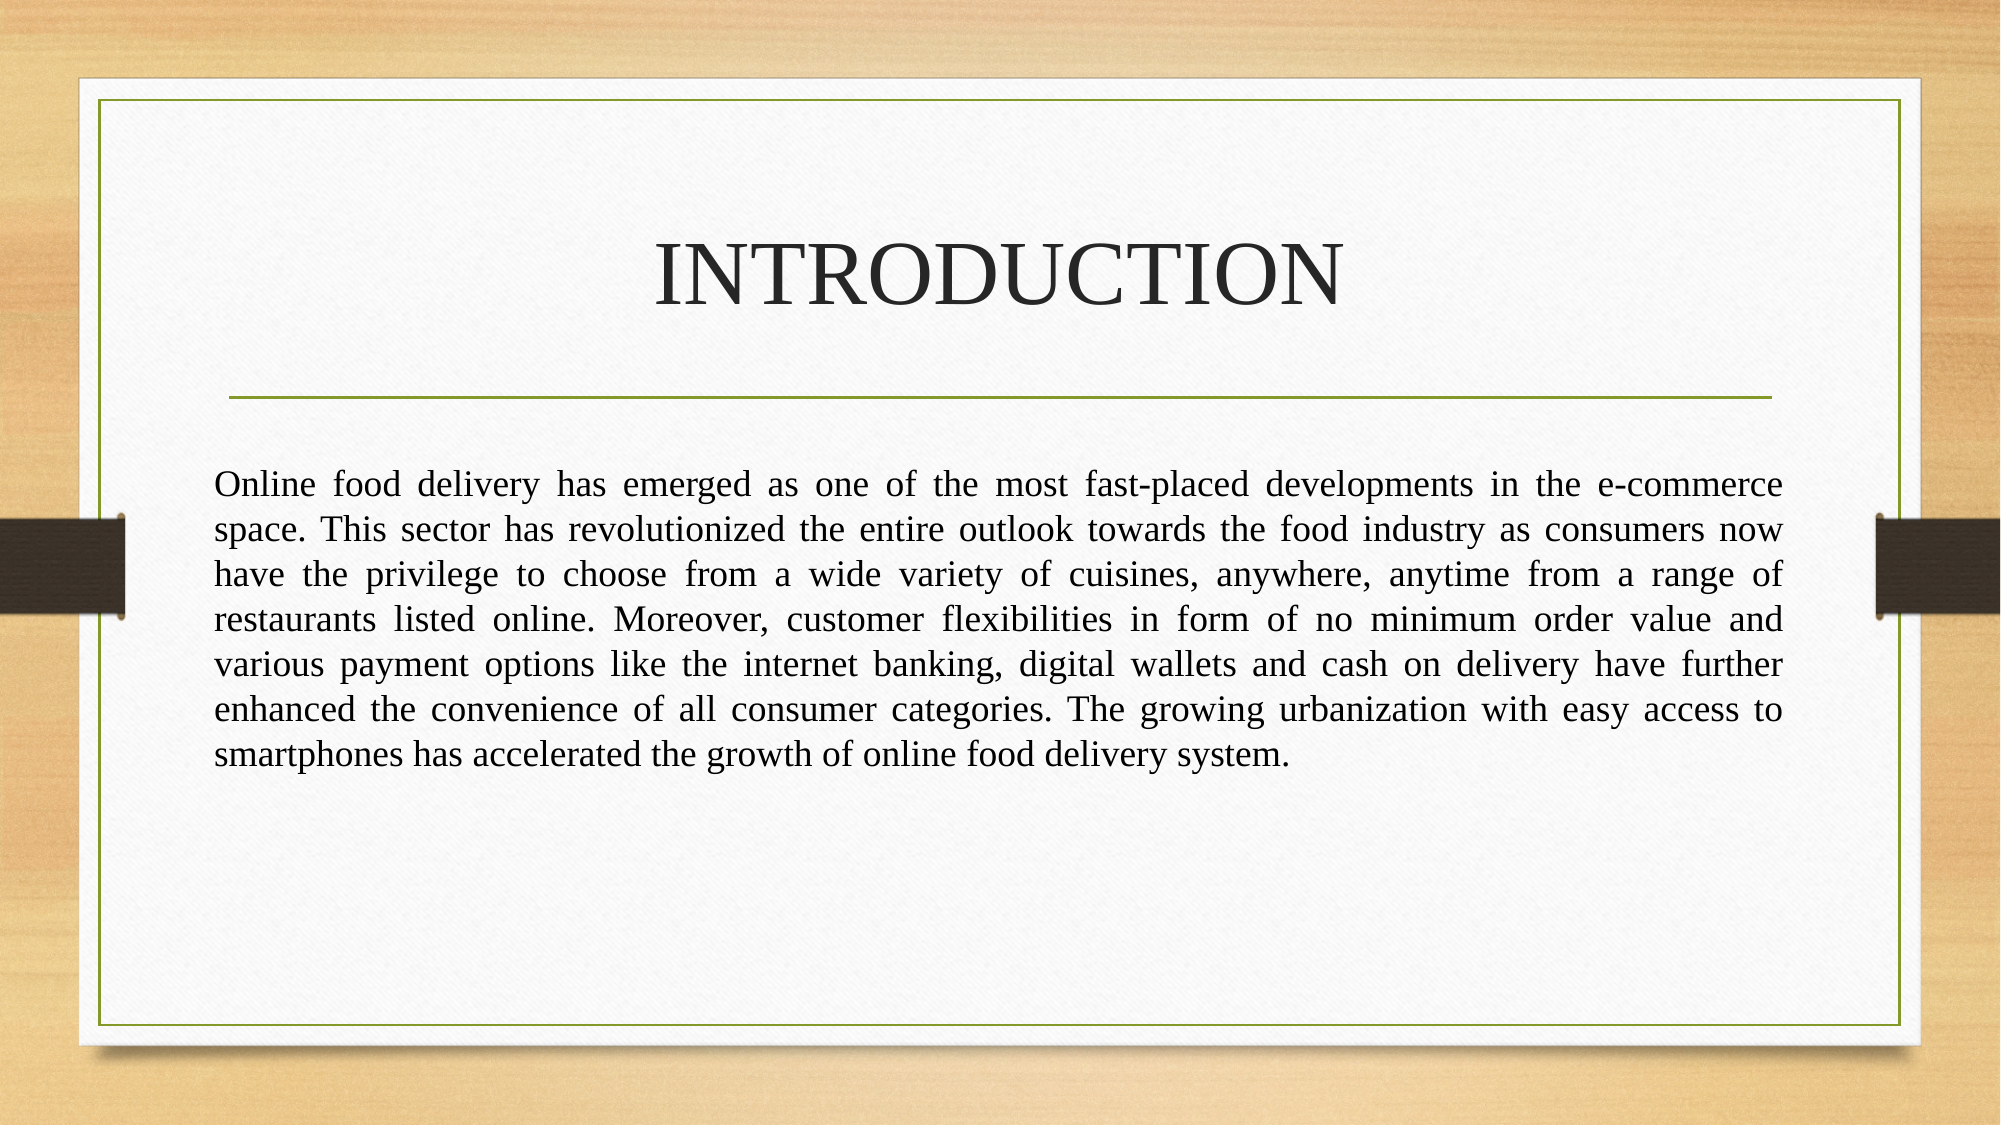

# INTRODUCTION
Online food delivery has emerged as one of the most fast-placed developments in the e-commerce space. This sector has revolutionized the entire outlook towards the food industry as consumers now have the privilege to choose from a wide variety of cuisines, anywhere, anytime from a range of restaurants listed online. Moreover, customer flexibilities in form of no minimum order value and various payment options like the internet banking, digital wallets and cash on delivery have further enhanced the convenience of all consumer categories. The growing urbanization with easy access to smartphones has accelerated the growth of online food delivery system.